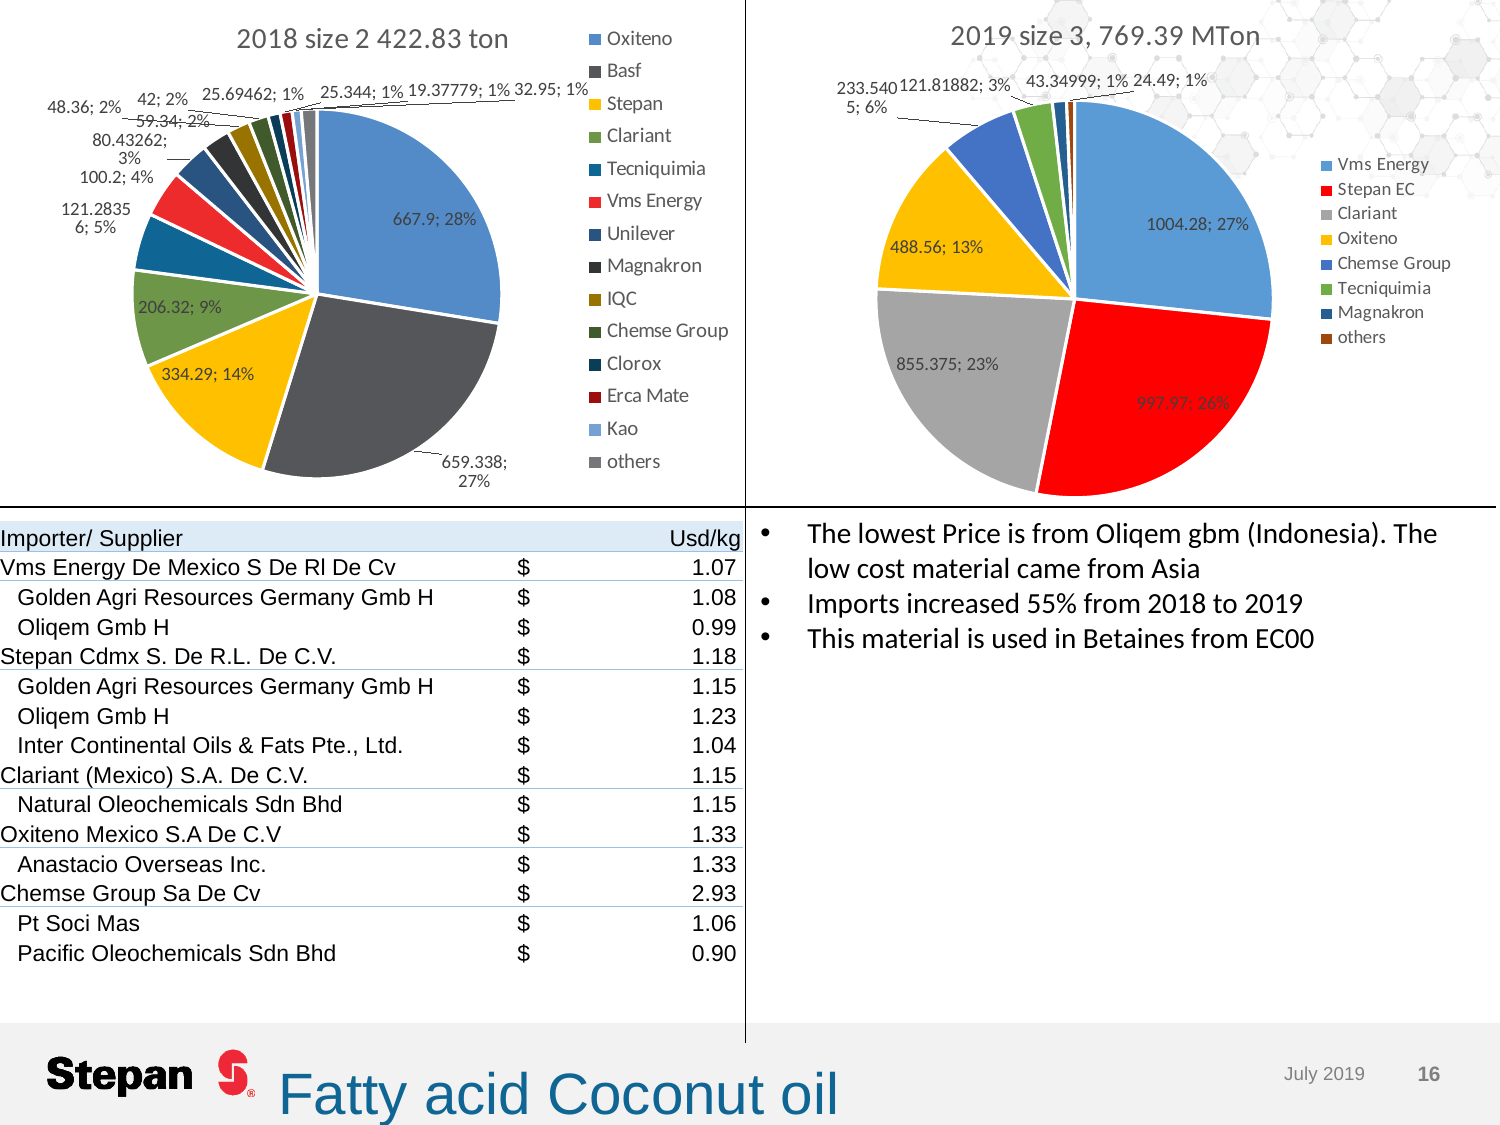

### Chart: 2018 size 2 422.83 ton

| Category |  |
|---|---|
| Oxiteno | 667.9 |
| Basf | 659.3380000000001 |
| Stepan | 334.29 |
| Clariant | 206.32 |
| Tecniquimia | 121.28356000000001 |
| Vms Energy | 100.19999999999999 |
| Unilever | 80.43262 |
| Magnakron | 59.34 |
| IQC | 48.36 |
| Chemse Group | 42.0 |
| Clorox | 25.69462 |
| Erca Mate | 25.344 |
| Kao | 19.37779 |
| others | 32.95 |

### Chart: 2019 size 3, 769.39 MTon

| Category |  |
|---|---|
| Vms Energy | 1004.2800000000001 |
| Stepan EC | 997.9700000000001 |
| Clariant | 855.3750000000001 |
| Oxiteno | 488.55999999999995 |
| Chemse Group | 233.54049999999998 |
| Tecniquimia | 121.81881999999999 |
| Magnakron | 43.349990000000005 |
| others | 24.49 |
The lowest Price is from Oliqem gbm (Indonesia). The low cost material came from Asia
Imports increased 55% from 2018 to 2019
This material is used in Betaines from EC00

| Importer/ Supplier | Usd/kg |
| --- | --- |
| Vms Energy De Mexico S De Rl De Cv | $ 1.07 |
| Golden Agri Resources Germany Gmb H | $ 1.08 |
| Oliqem Gmb H | $ 0.99 |
| Stepan Cdmx S. De R.L. De C.V. | $ 1.18 |
| Golden Agri Resources Germany Gmb H | $ 1.15 |
| Oliqem Gmb H | $ 1.23 |
| Inter Continental Oils & Fats Pte., Ltd. | $ 1.04 |
| Clariant (Mexico) S.A. De C.V. | $ 1.15 |
| Natural Oleochemicals Sdn Bhd | $ 1.15 |
| Oxiteno Mexico S.A De C.V | $ 1.33 |
| Anastacio Overseas Inc. | $ 1.33 |
| Chemse Group Sa De Cv | $ 2.93 |
| Pt Soci Mas | $ 1.06 |
| Pacific Oleochemicals Sdn Bhd | $ 0.90 |
July 2019
16
Fatty acid Coconut oil